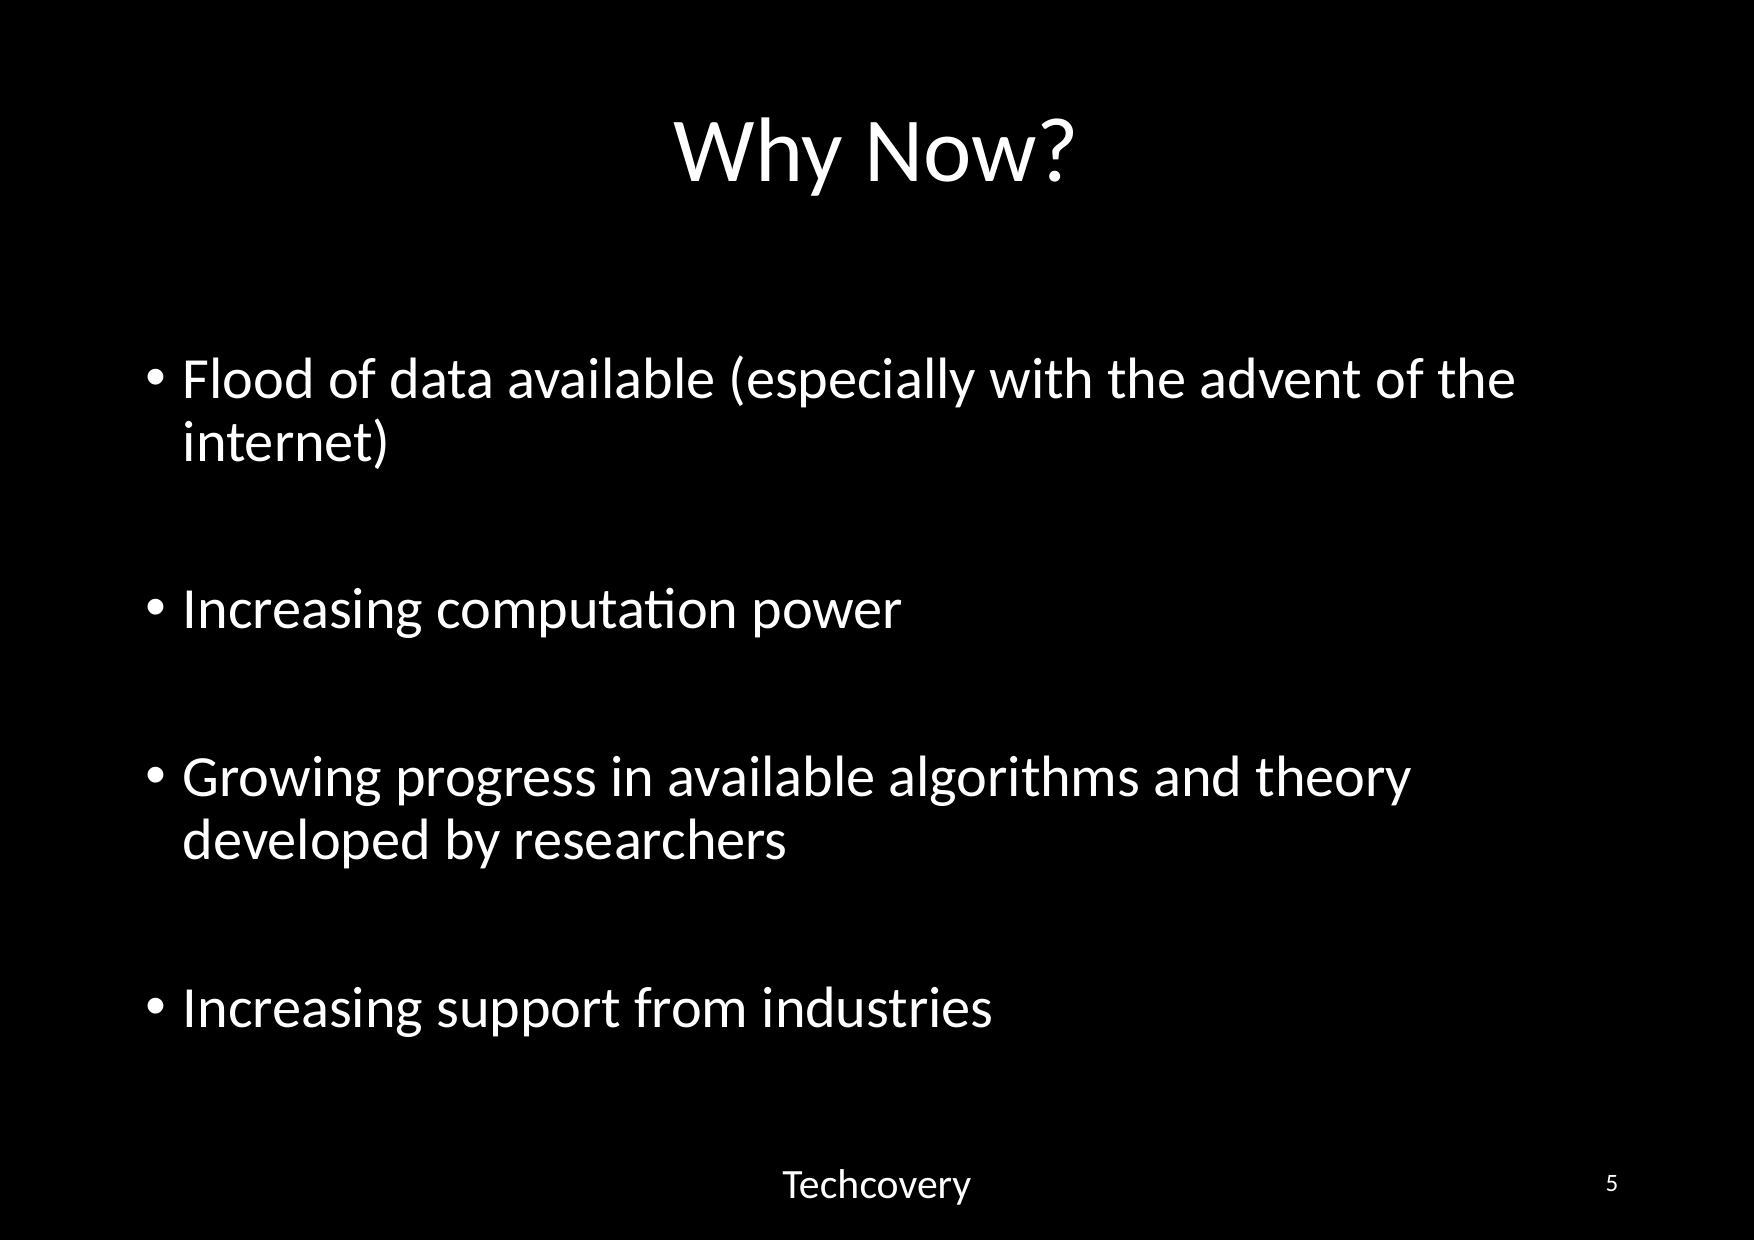

# Why Now?
Flood of data available (especially with the advent of the internet)

Increasing computation power

Growing progress in available algorithms and theory developed by researchers

Increasing support from industries
Techcovery
5